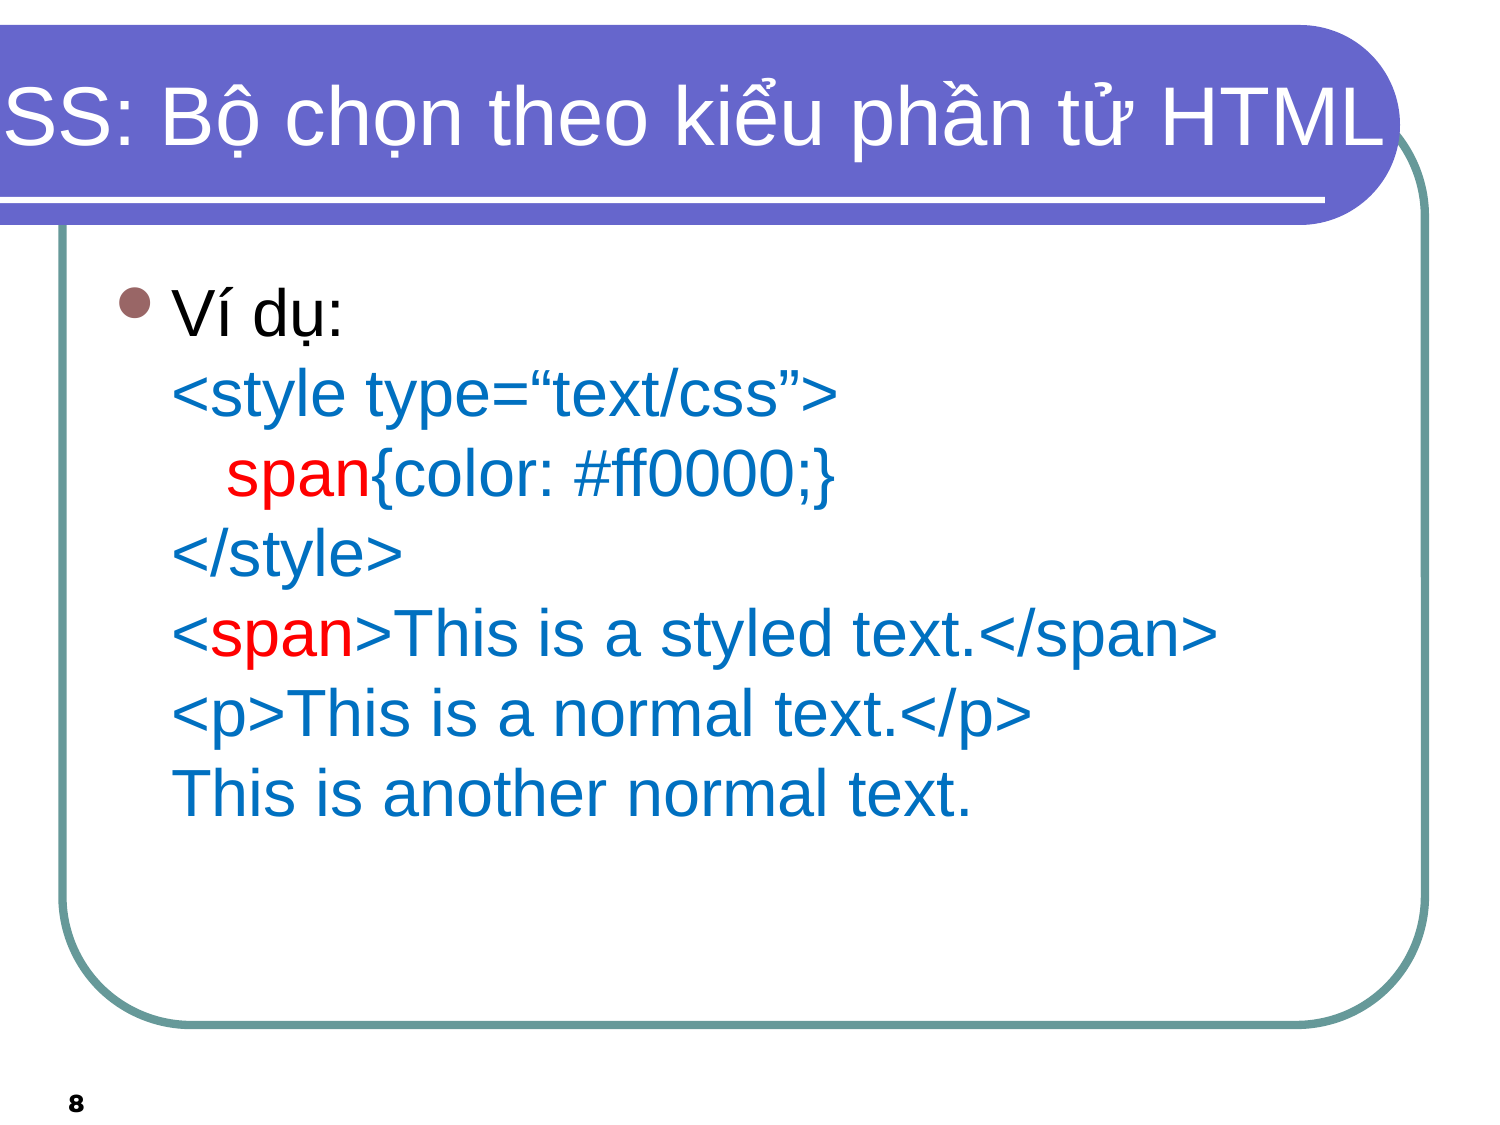

# SS: Bộ chọn theo kiểu phần tử HTML
Ví dụ:
<style type=“text/css”>
   span{color: #ff0000;}
</style>
<span>This is a styled text.</span>
<p>This is a normal text.</p>
This is another normal text.
8